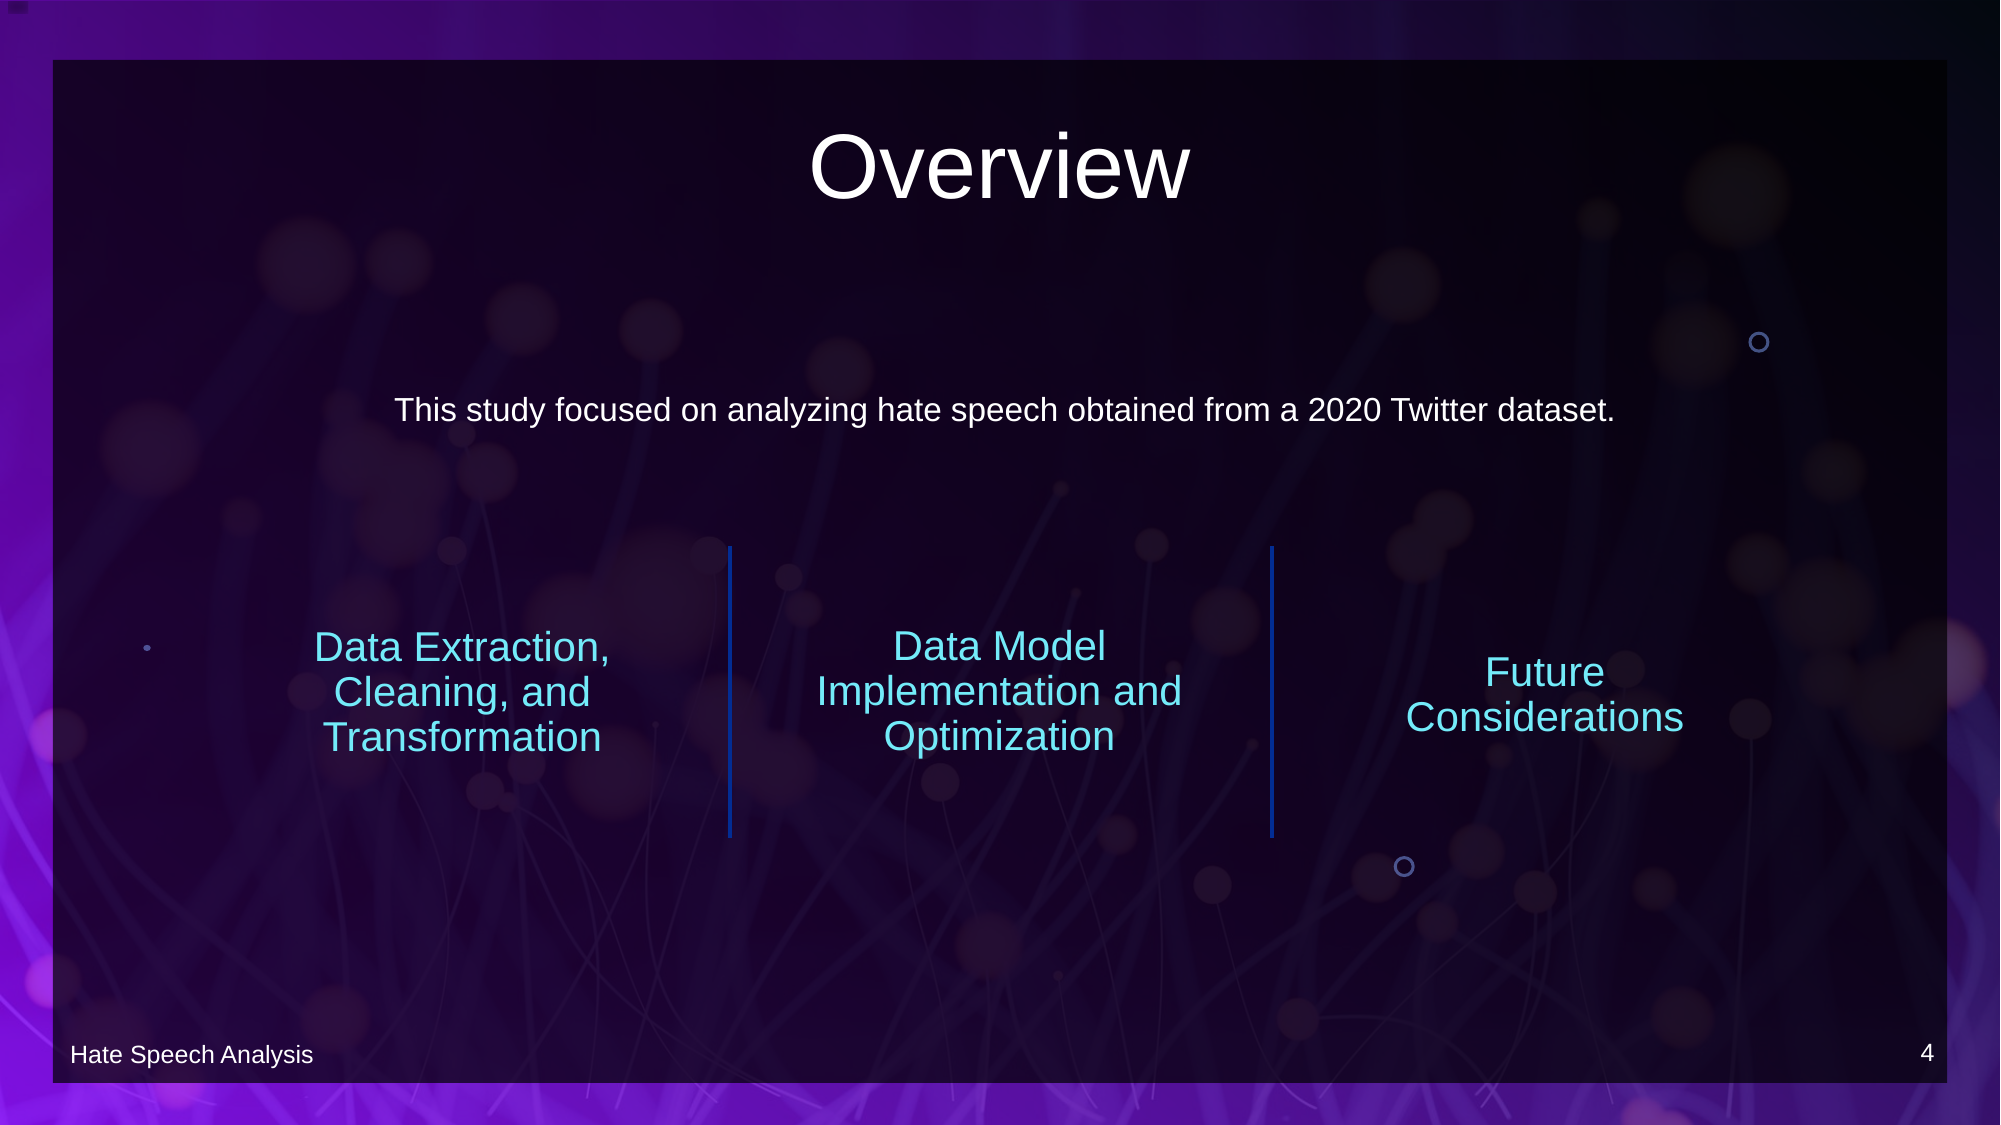

# Overview
This study focused on analyzing hate speech obtained from a 2020 Twitter dataset.

Data Model Implementation and Optimization
Data Extraction, Cleaning, and Transformation

Future Considerations

4
Hate Speech Analysis